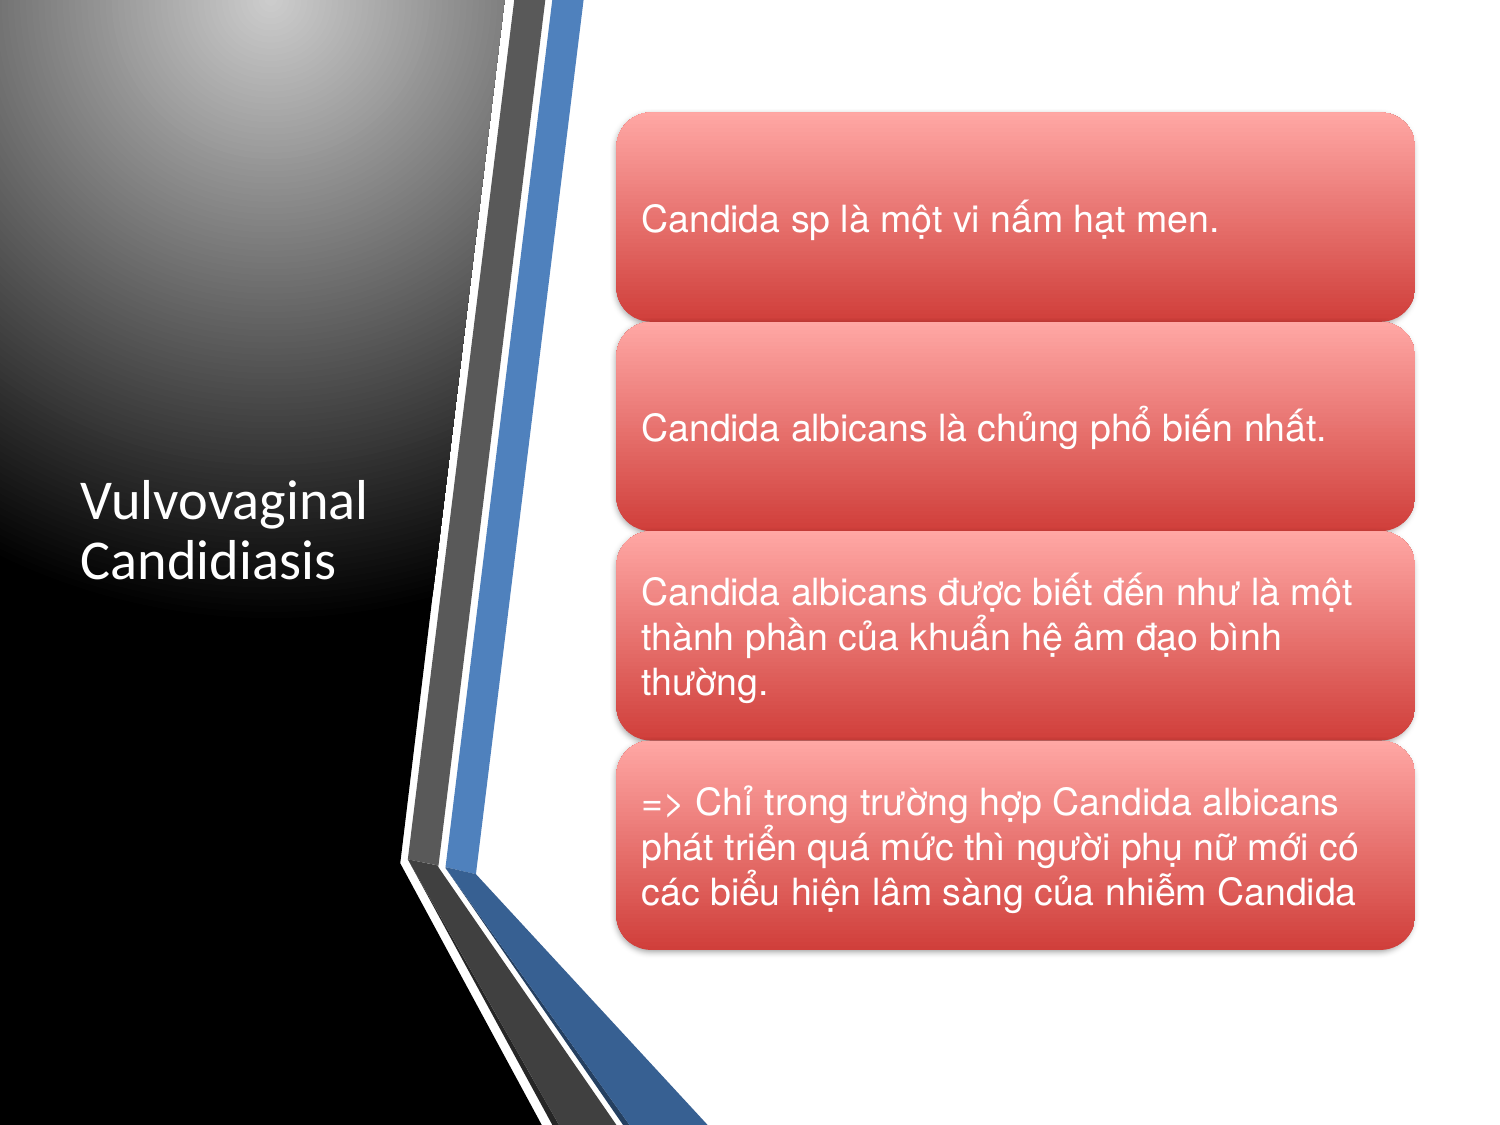

# Vulvovaginal Candidiasis
Candida sp là một vi nấm hạt men.
Candida albicans là chủng phổ biến nhất.
Candida albicans được biết đến như là một thành phần của khuẩn hệ âm đạo bình thường.
=> Chỉ trong trường hợp Candida albicans phát triển quá mức thì người phụ nữ mới có các biểu hiện lâm sàng của nhiễm Candida